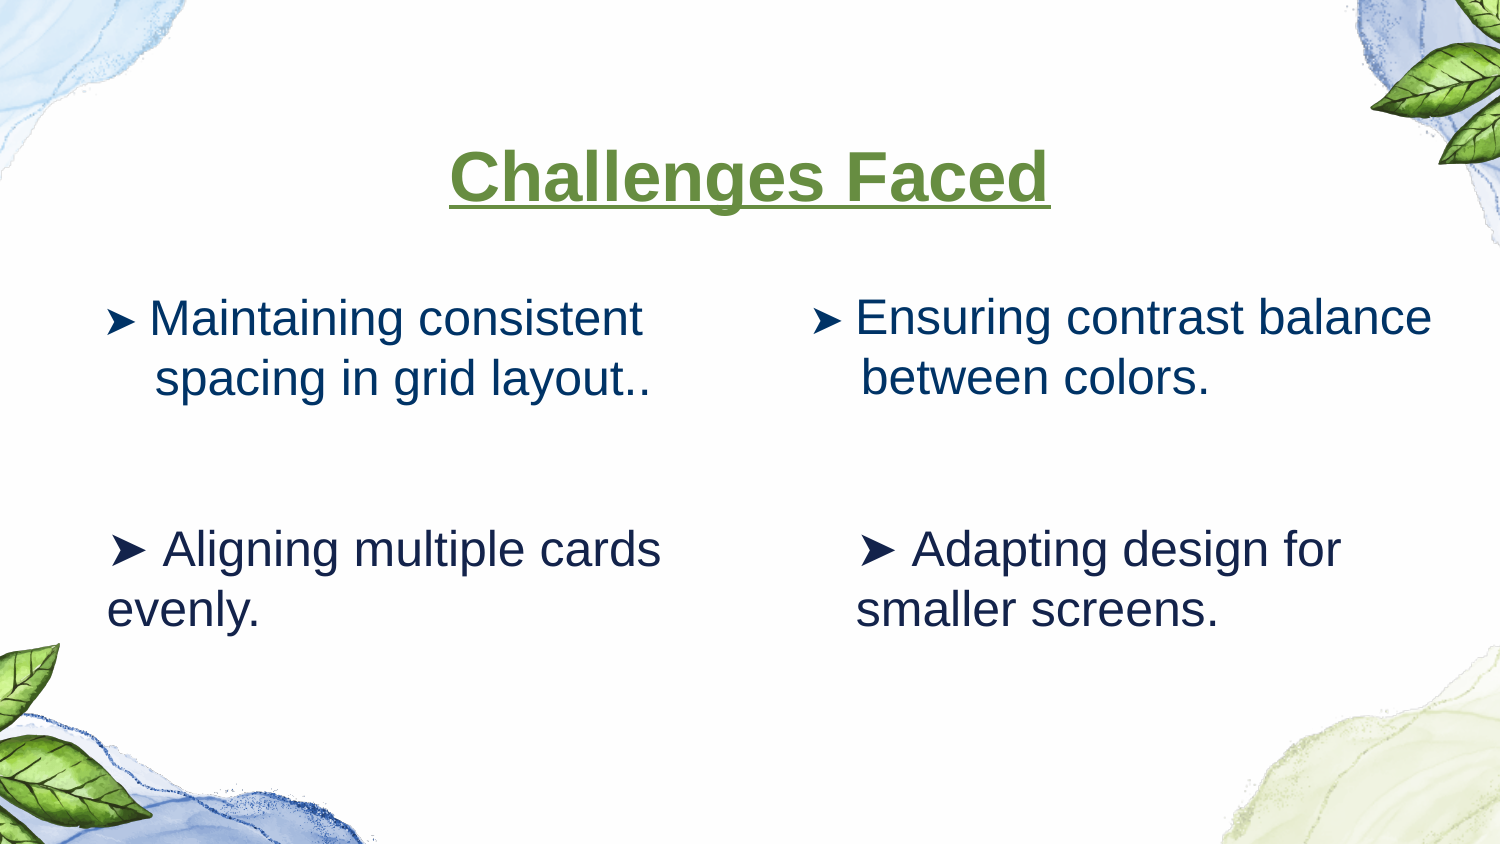

Challenges Faced

➤ Maintaining consistent spacing in grid layout..

➤ Ensuring contrast balance between colors.

➤ Adapting design for smaller screens.

➤ Aligning multiple cards evenly.